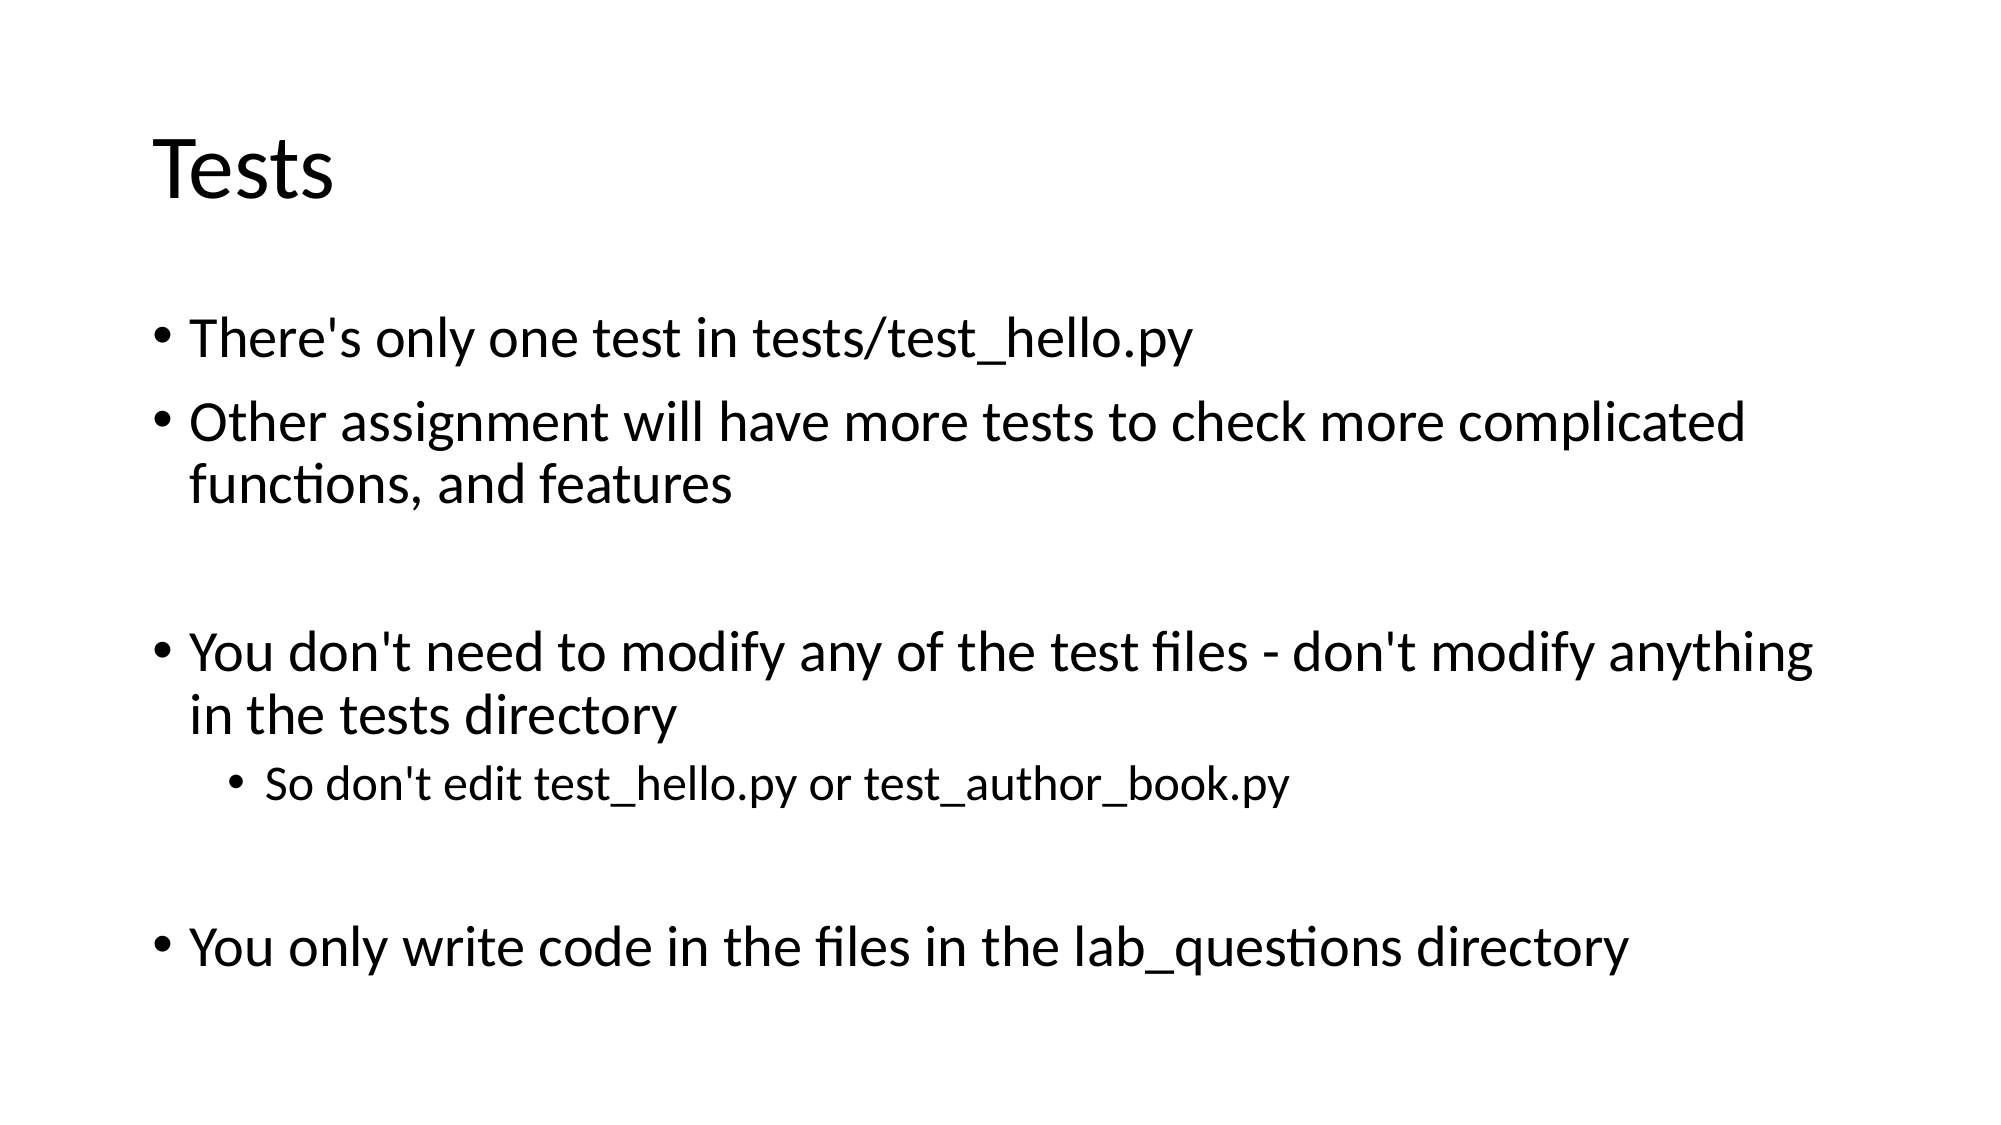

# Tests
There's only one test in tests/test_hello.py
Other assignment will have more tests to check more complicated functions, and features

You don't need to modify any of the test files - don't modify anything in the tests directory
So don't edit test_hello.py or test_author_book.py

You only write code in the files in the lab_questions directory